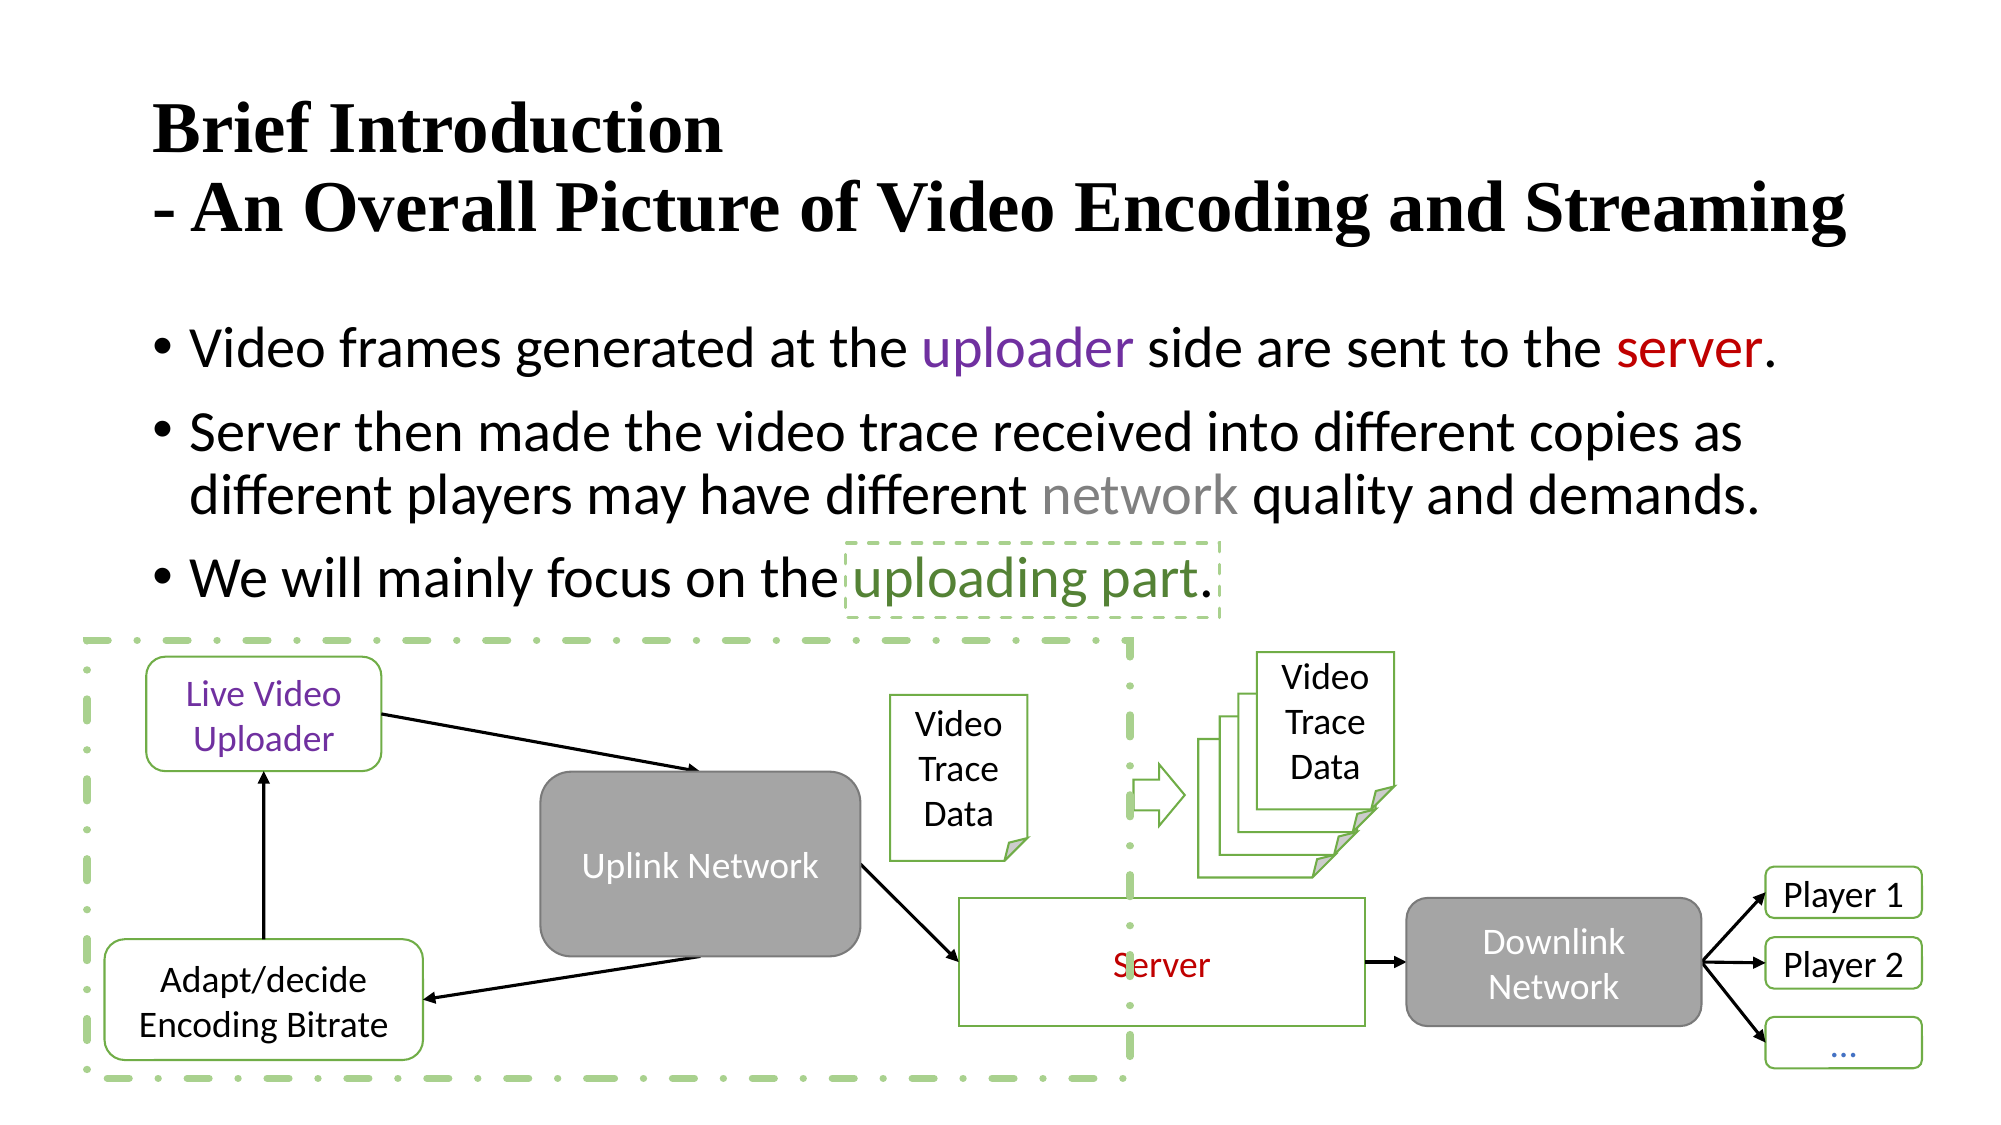

# Brief Introduction - An Overall Picture of Video Encoding and Streaming
Video frames generated at the uploader side are sent to the server.
Server then made the video trace received into different copies as different players may have different network quality and demands.
We will mainly focus on the uploading part.

Video Trace
Data
Live Video Uploader
Vid Trace
Video Trace
Data
Vid Trace
Vid Trace

Uplink Network
Player 1
Server
Downlink Network
Player 2
Adapt/decide
Encoding Bitrate
…